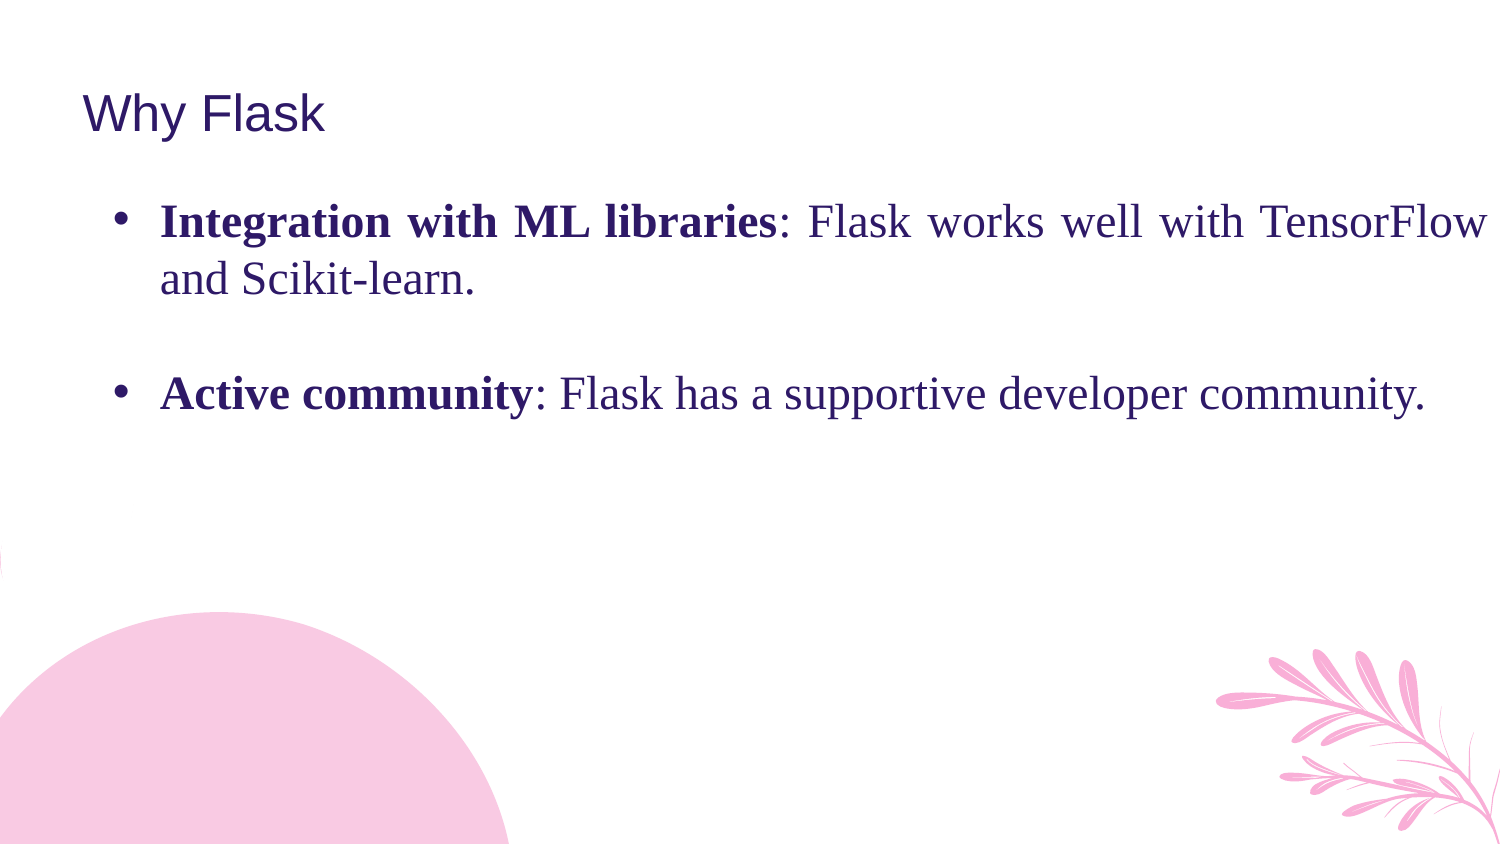

Why Flask

Integration with ML libraries: Flask works well with TensorFlow and Scikit-learn.

Active community: Flask has a supportive developer community.